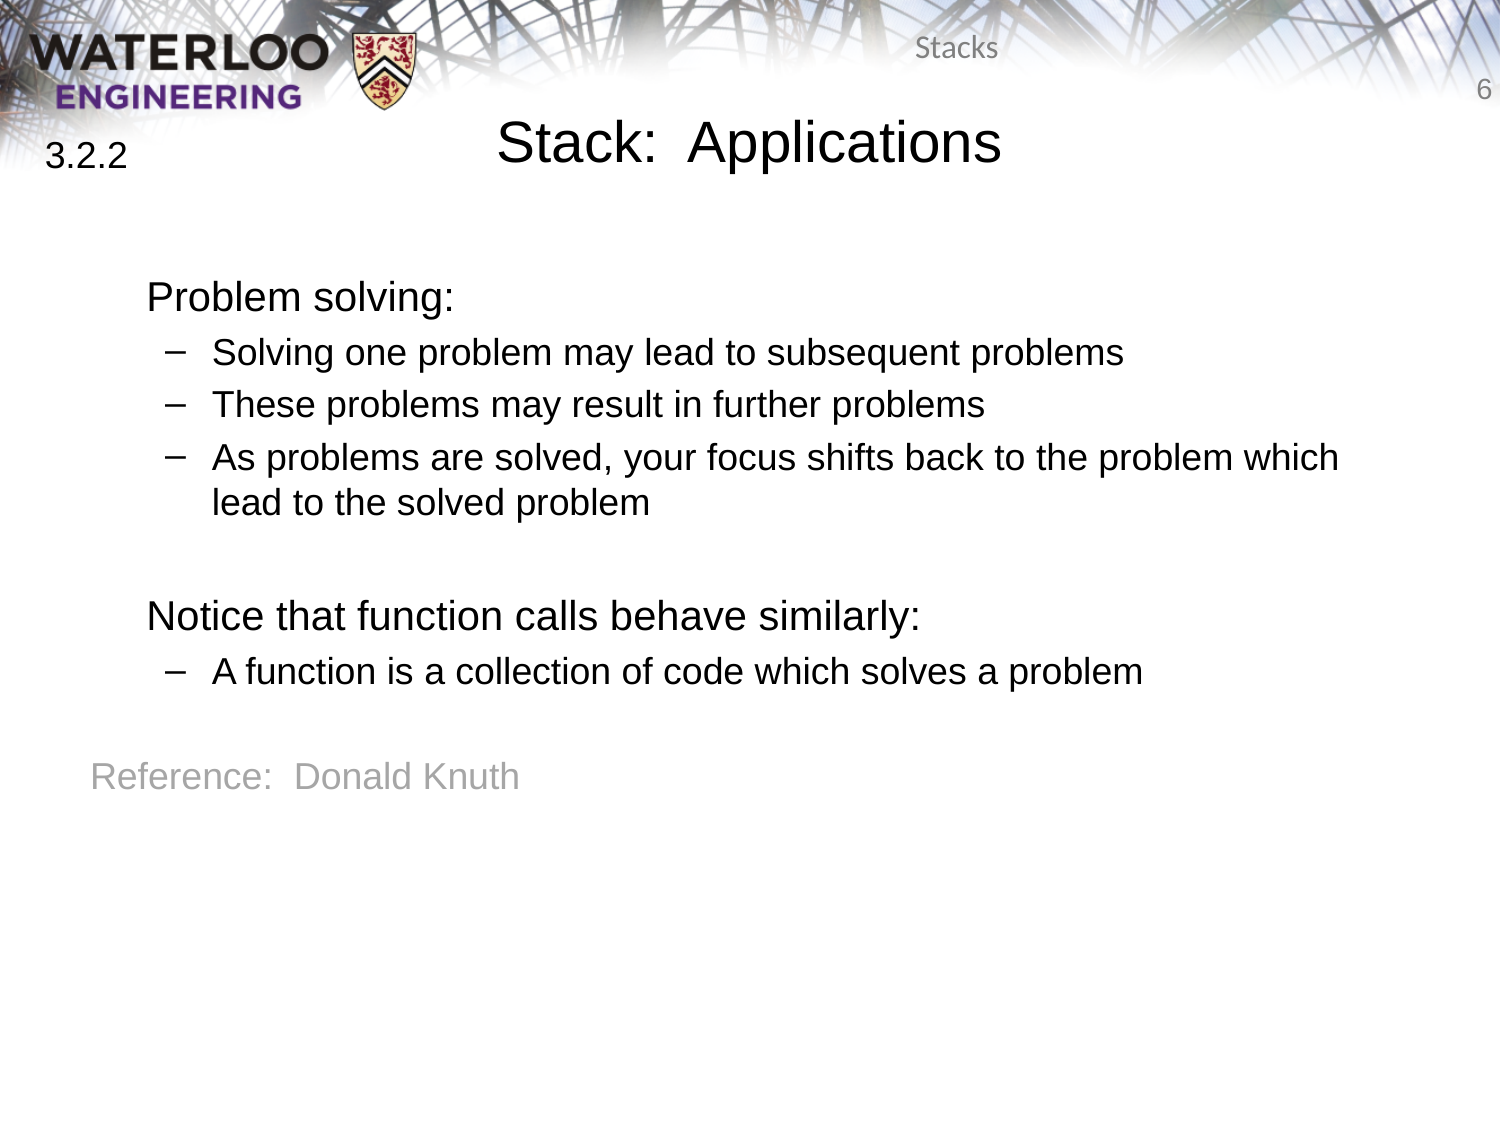

# Stack:  Applications
3.2.2
	Problem solving:
Solving one problem may lead to subsequent problems
These problems may result in further problems
As problems are solved, your focus shifts back to the problem which lead to the solved problem

	Notice that function calls behave similarly:
A function is a collection of code which solves a problem

Reference:  Donald Knuth